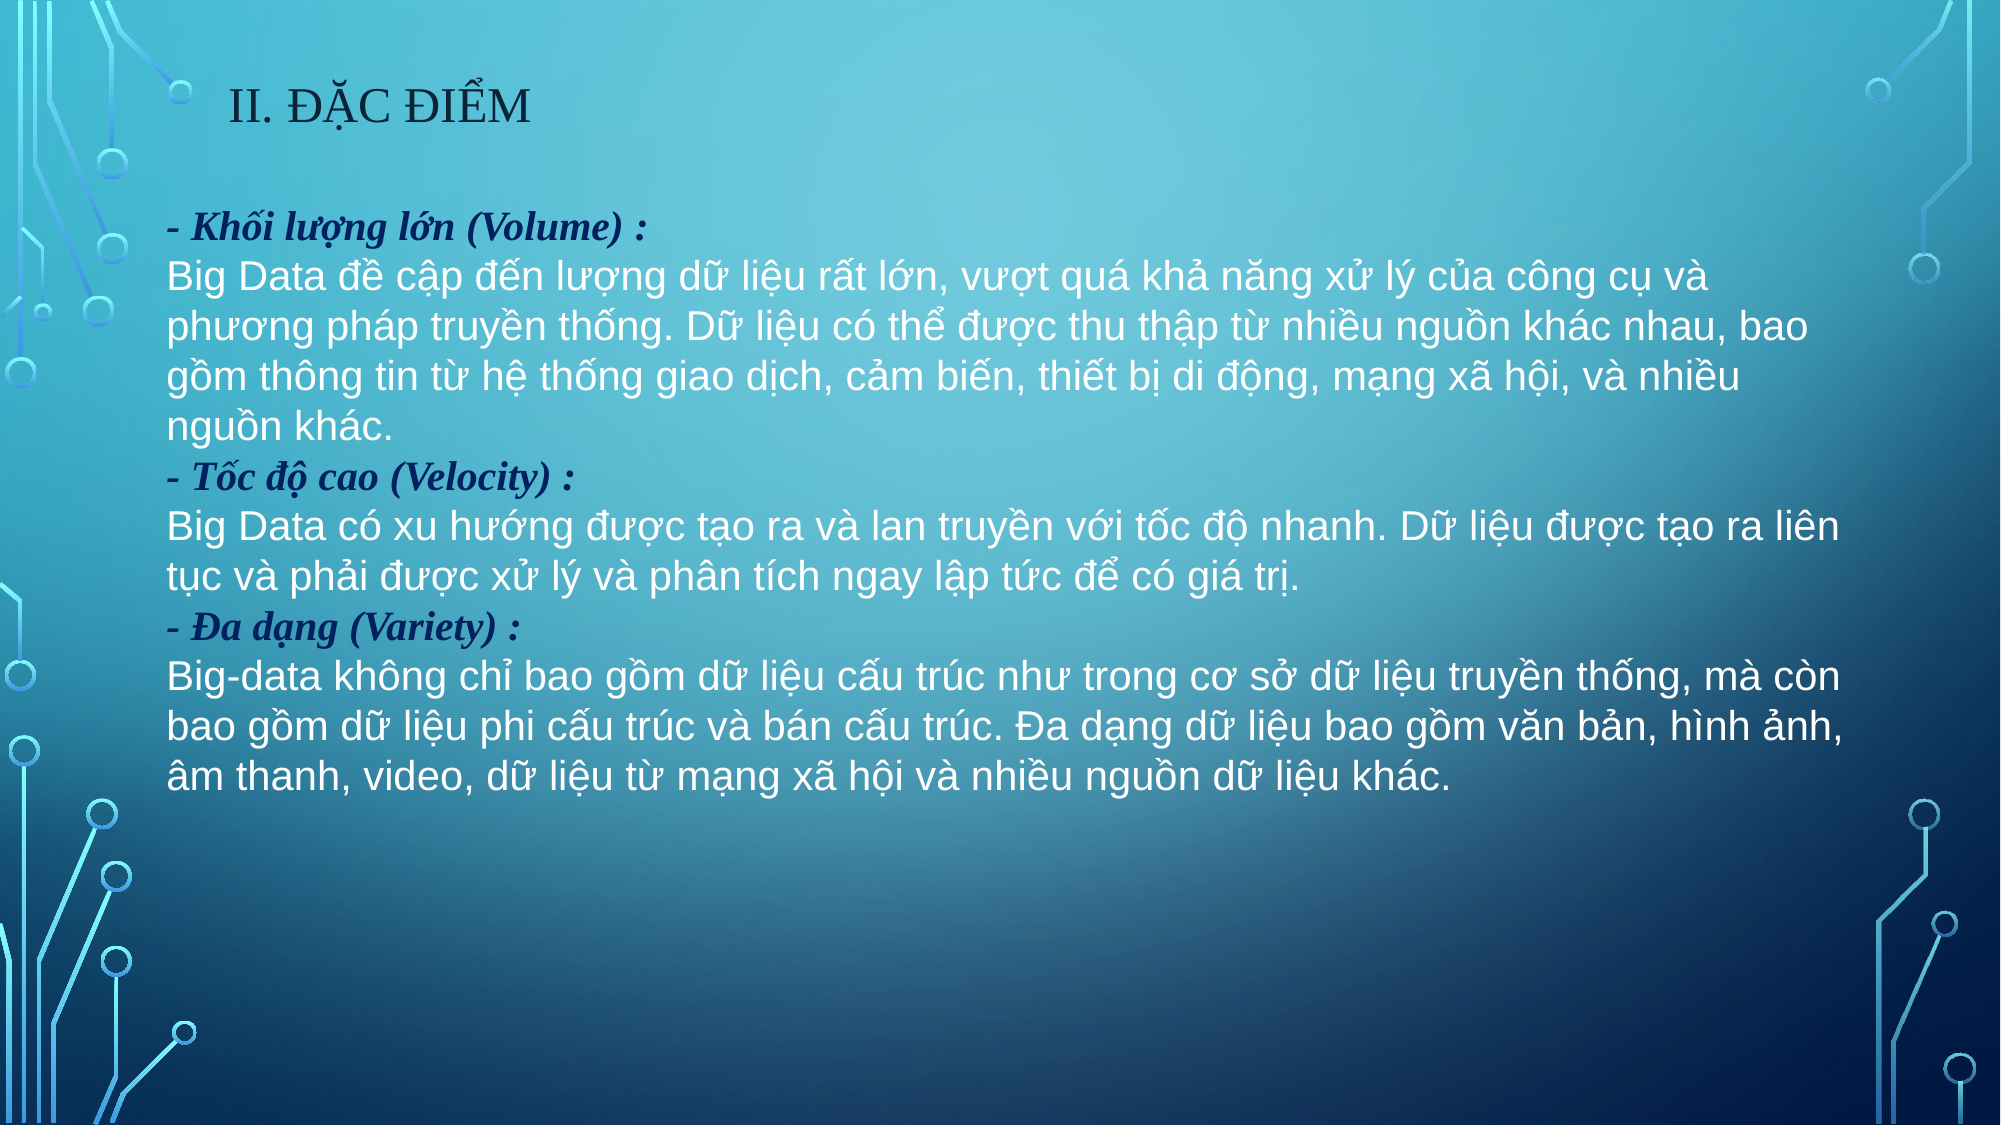

II. ĐẶC ĐIỂM
- Khối lượng lớn (Volume) :
Big Data đề cập đến lượng dữ liệu rất lớn, vượt quá khả năng xử lý của công cụ và phương pháp truyền thống. Dữ liệu có thể được thu thập từ nhiều nguồn khác nhau, bao gồm thông tin từ hệ thống giao dịch, cảm biến, thiết bị di động, mạng xã hội, và nhiều nguồn khác.
- Tốc độ cao (Velocity) :
Big Data có xu hướng được tạo ra và lan truyền với tốc độ nhanh. Dữ liệu được tạo ra liên tục và phải được xử lý và phân tích ngay lập tức để có giá trị.
- Đa dạng (Variety) :
Big-data không chỉ bao gồm dữ liệu cấu trúc như trong cơ sở dữ liệu truyền thống, mà còn bao gồm dữ liệu phi cấu trúc và bán cấu trúc. Đa dạng dữ liệu bao gồm văn bản, hình ảnh, âm thanh, video, dữ liệu từ mạng xã hội và nhiều nguồn dữ liệu khác.